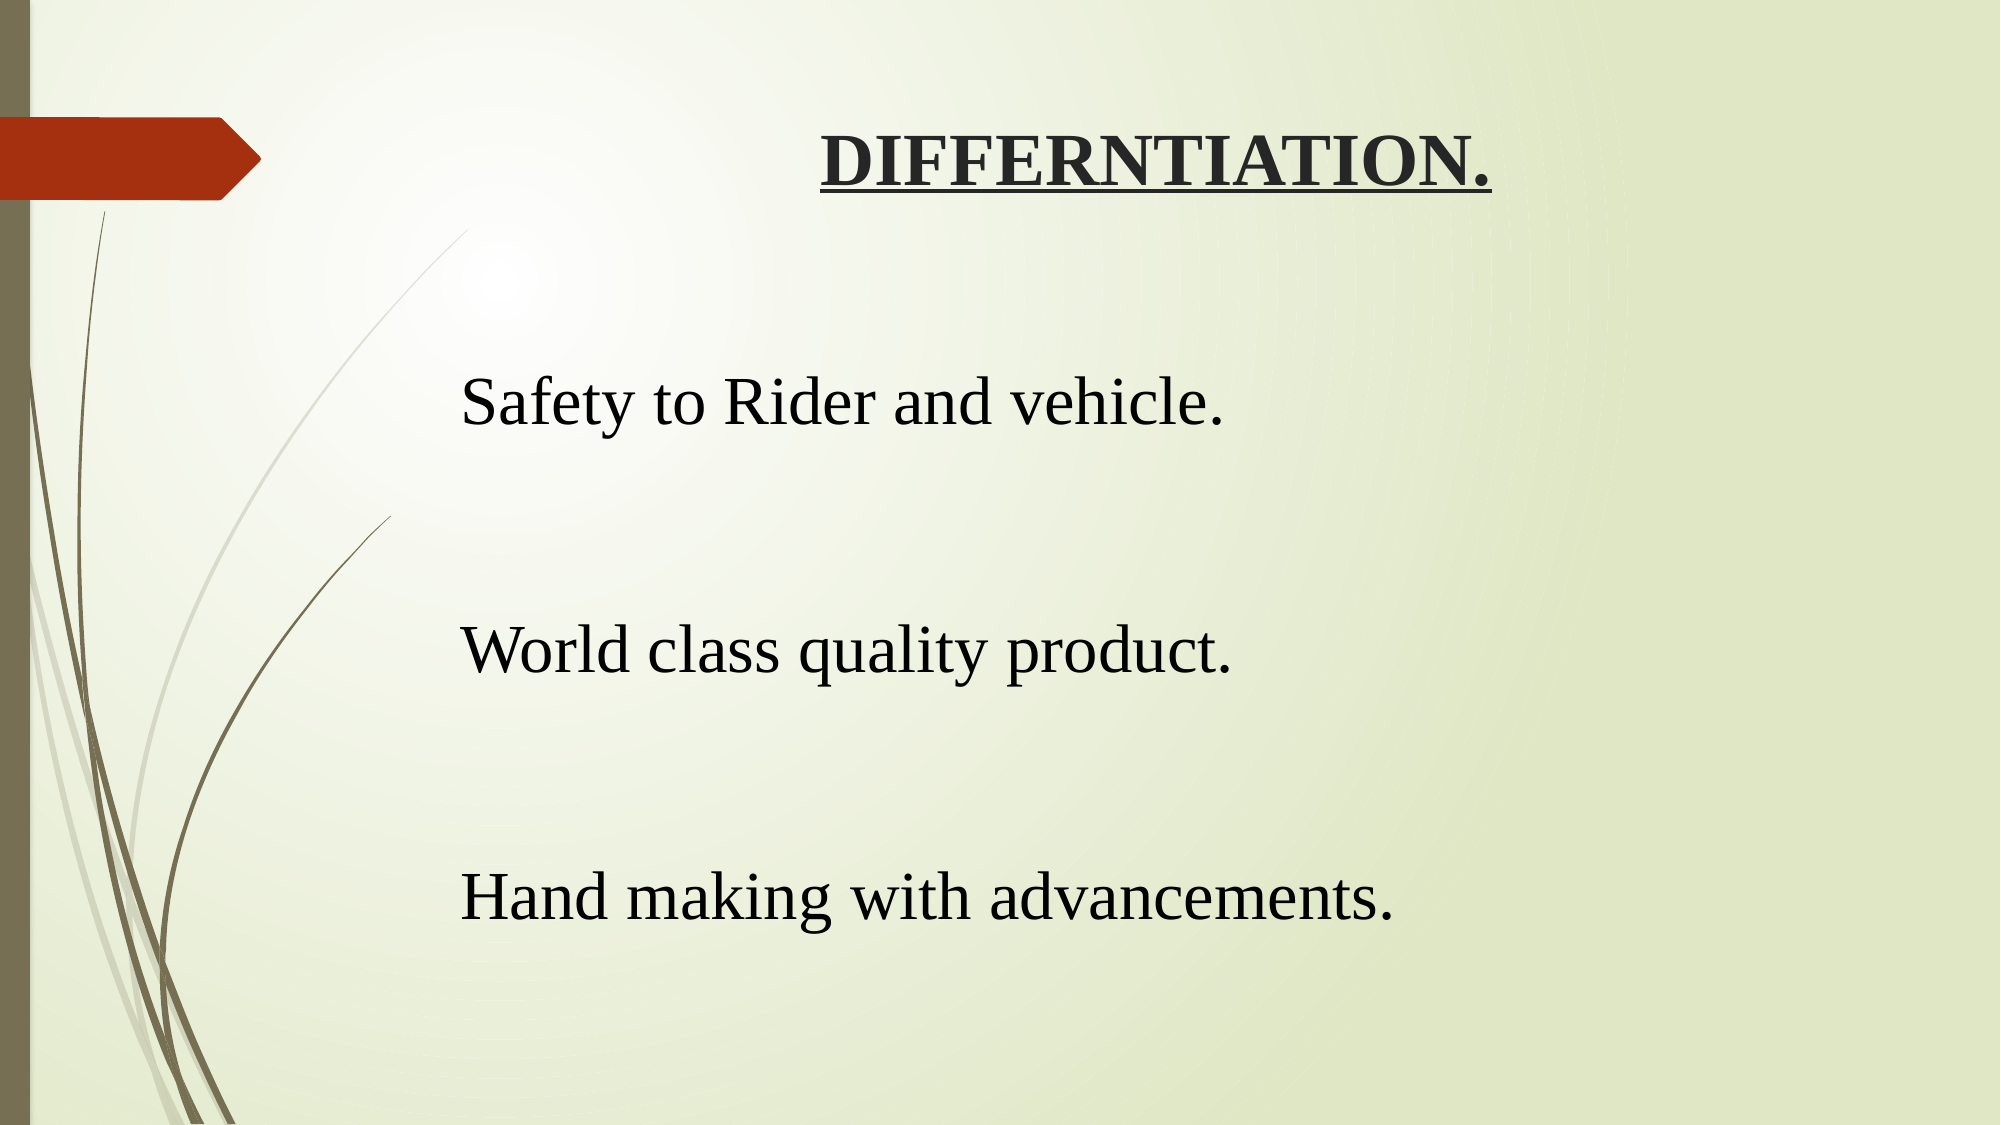

# DIFFERNTIATION.
Safety to Rider and vehicle.

World class quality product.

Hand making with advancements.